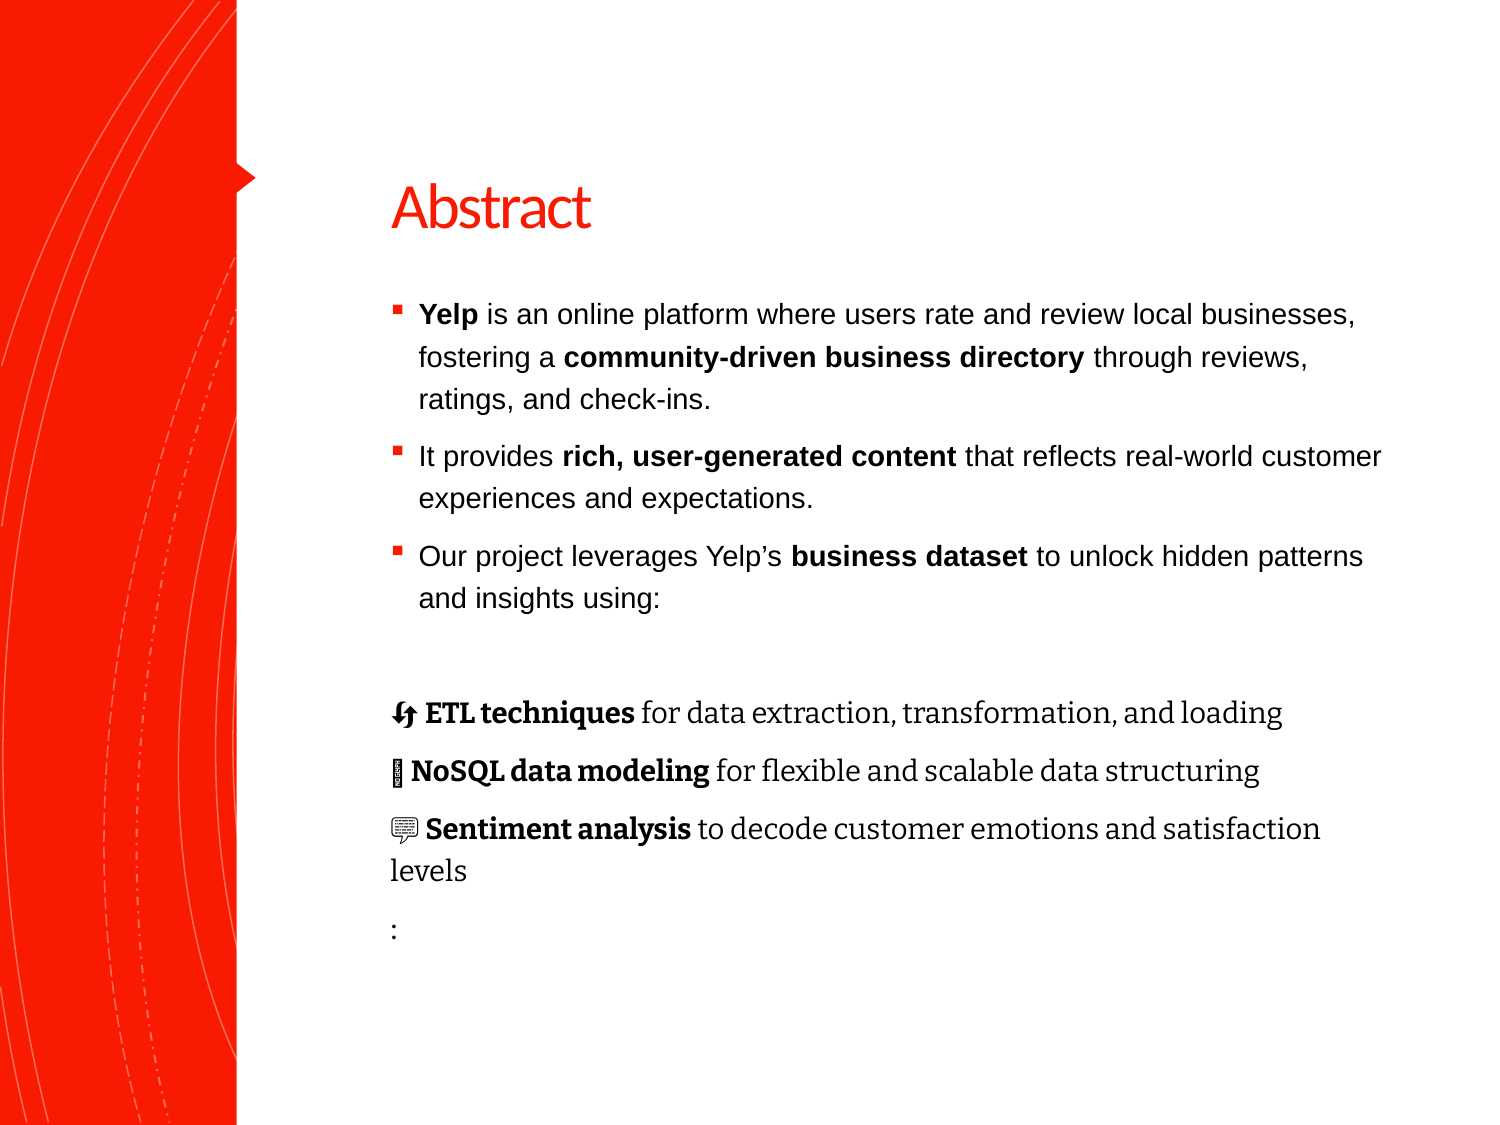

# Abstract

Yelp is an online platform where users rate and review local businesses, fostering a community-driven business directory through reviews, ratings, and check-ins.
It provides rich, user-generated content that reflects real-world customer experiences and expectations.
Our project leverages Yelp’s business dataset to unlock hidden patterns and insights using:

🔄 ETL techniques for data extraction, transformation, and loading
🧩 NoSQL data modeling for flexible and scalable data structuring
💬 Sentiment analysis to decode customer emotions and satisfaction levels
: